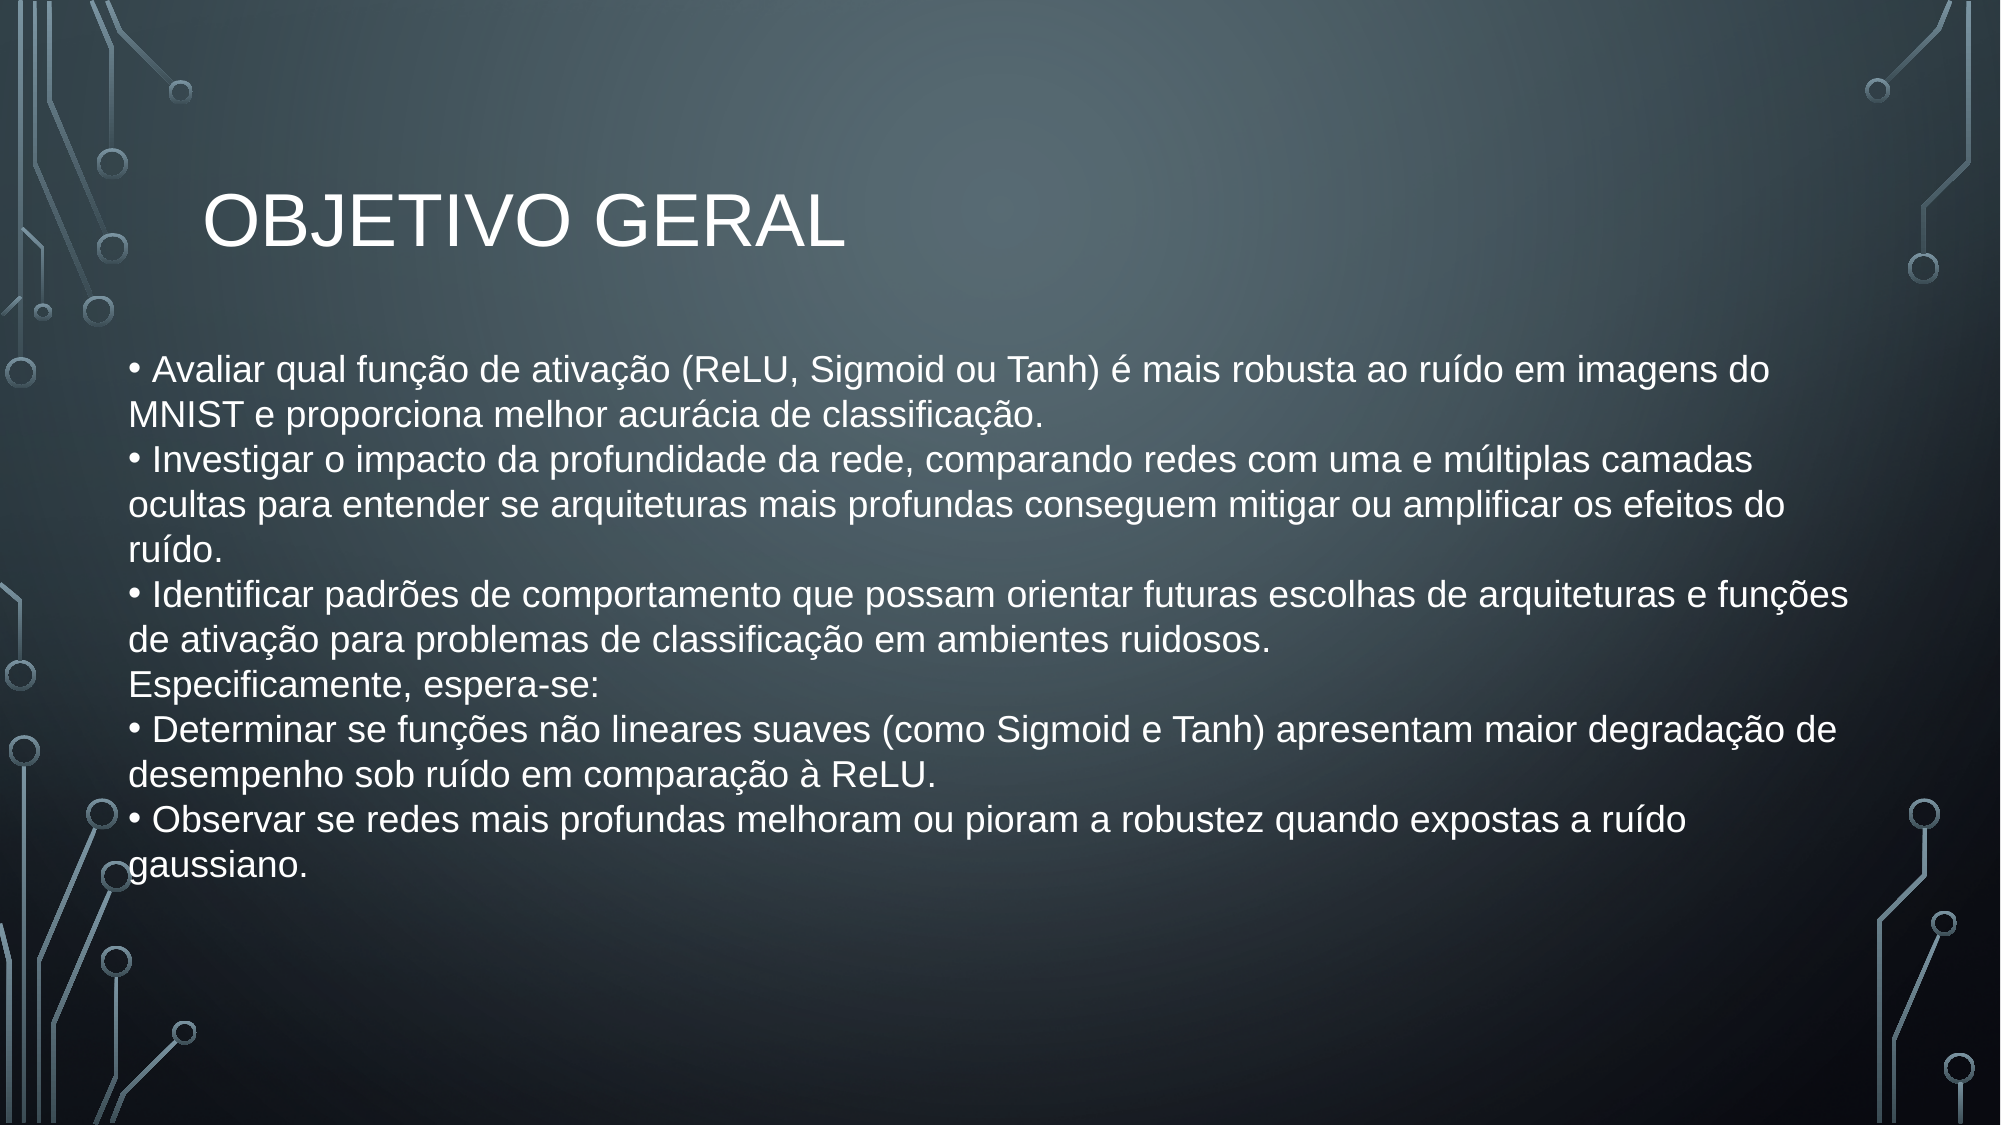

# OBJETIVO GERAL

 Avaliar qual função de ativação (ReLU, Sigmoid ou Tanh) é mais robusta ao ruído em imagens do MNIST e proporciona melhor acurácia de classificação.
 Investigar o impacto da profundidade da rede, comparando redes com uma e múltiplas camadas ocultas para entender se arquiteturas mais profundas conseguem mitigar ou amplificar os efeitos do ruído.
 Identificar padrões de comportamento que possam orientar futuras escolhas de arquiteturas e funções de ativação para problemas de classificação em ambientes ruidosos.
Especificamente, espera-se:
 Determinar se funções não lineares suaves (como Sigmoid e Tanh) apresentam maior degradação de desempenho sob ruído em comparação à ReLU.
 Observar se redes mais profundas melhoram ou pioram a robustez quando expostas a ruído gaussiano.